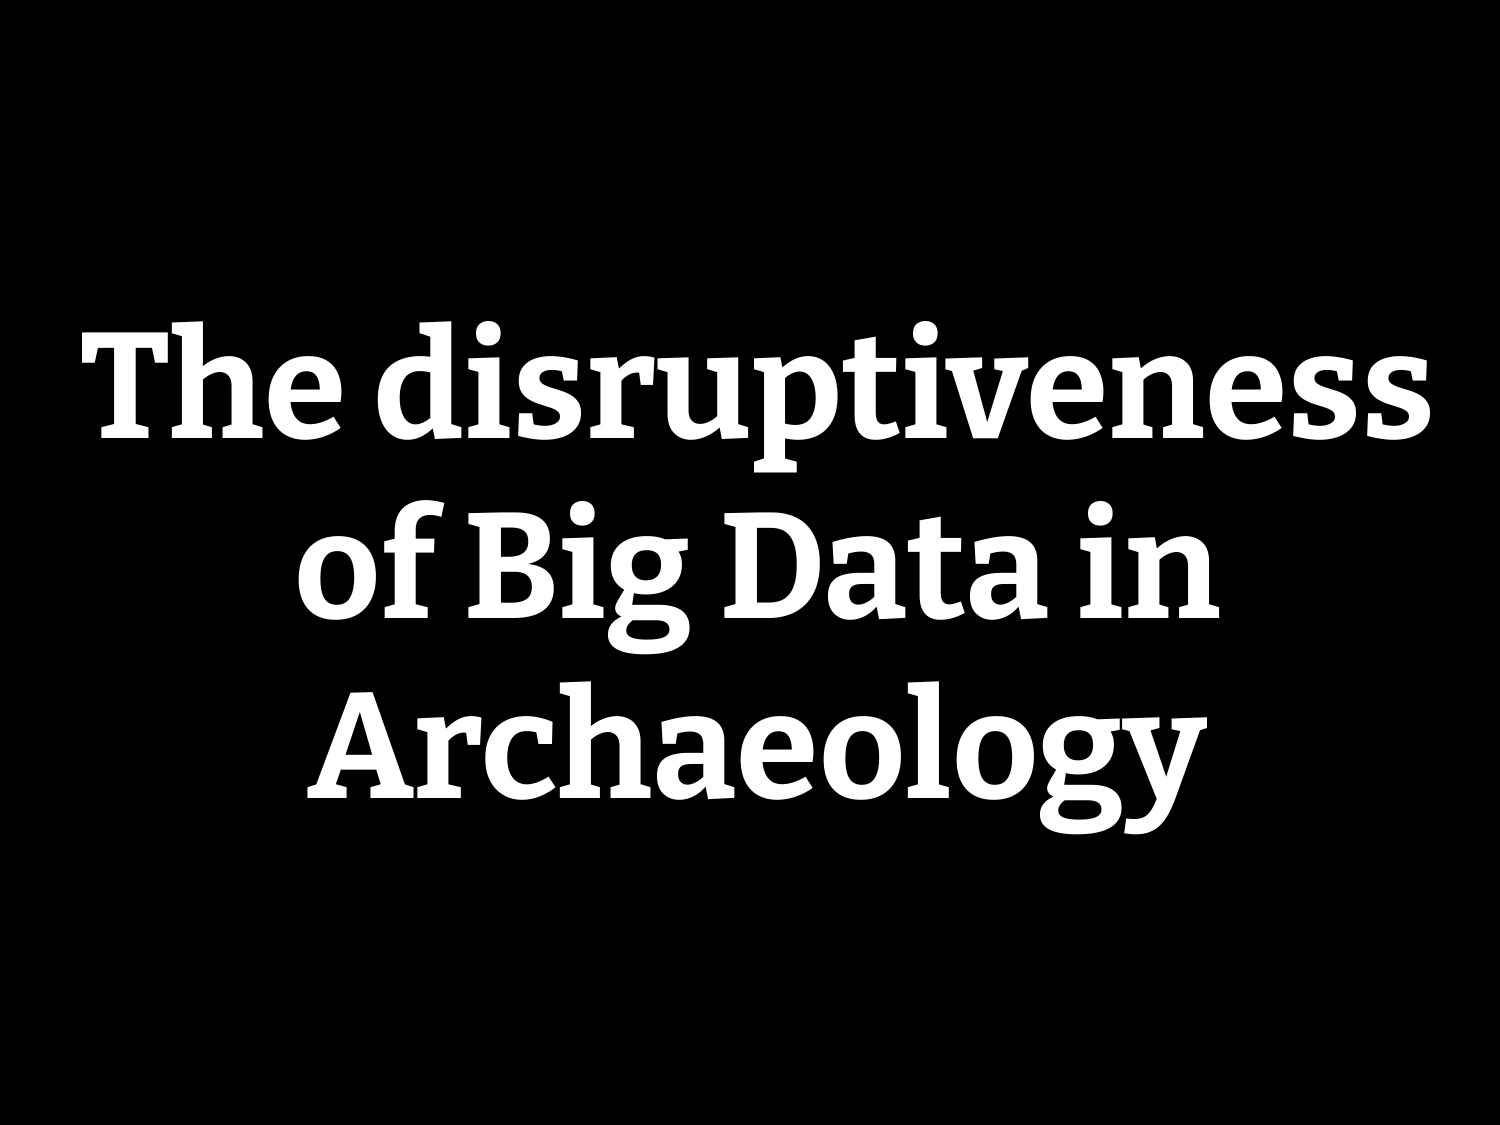

The disruptiveness of Big Data in Archaeology
#